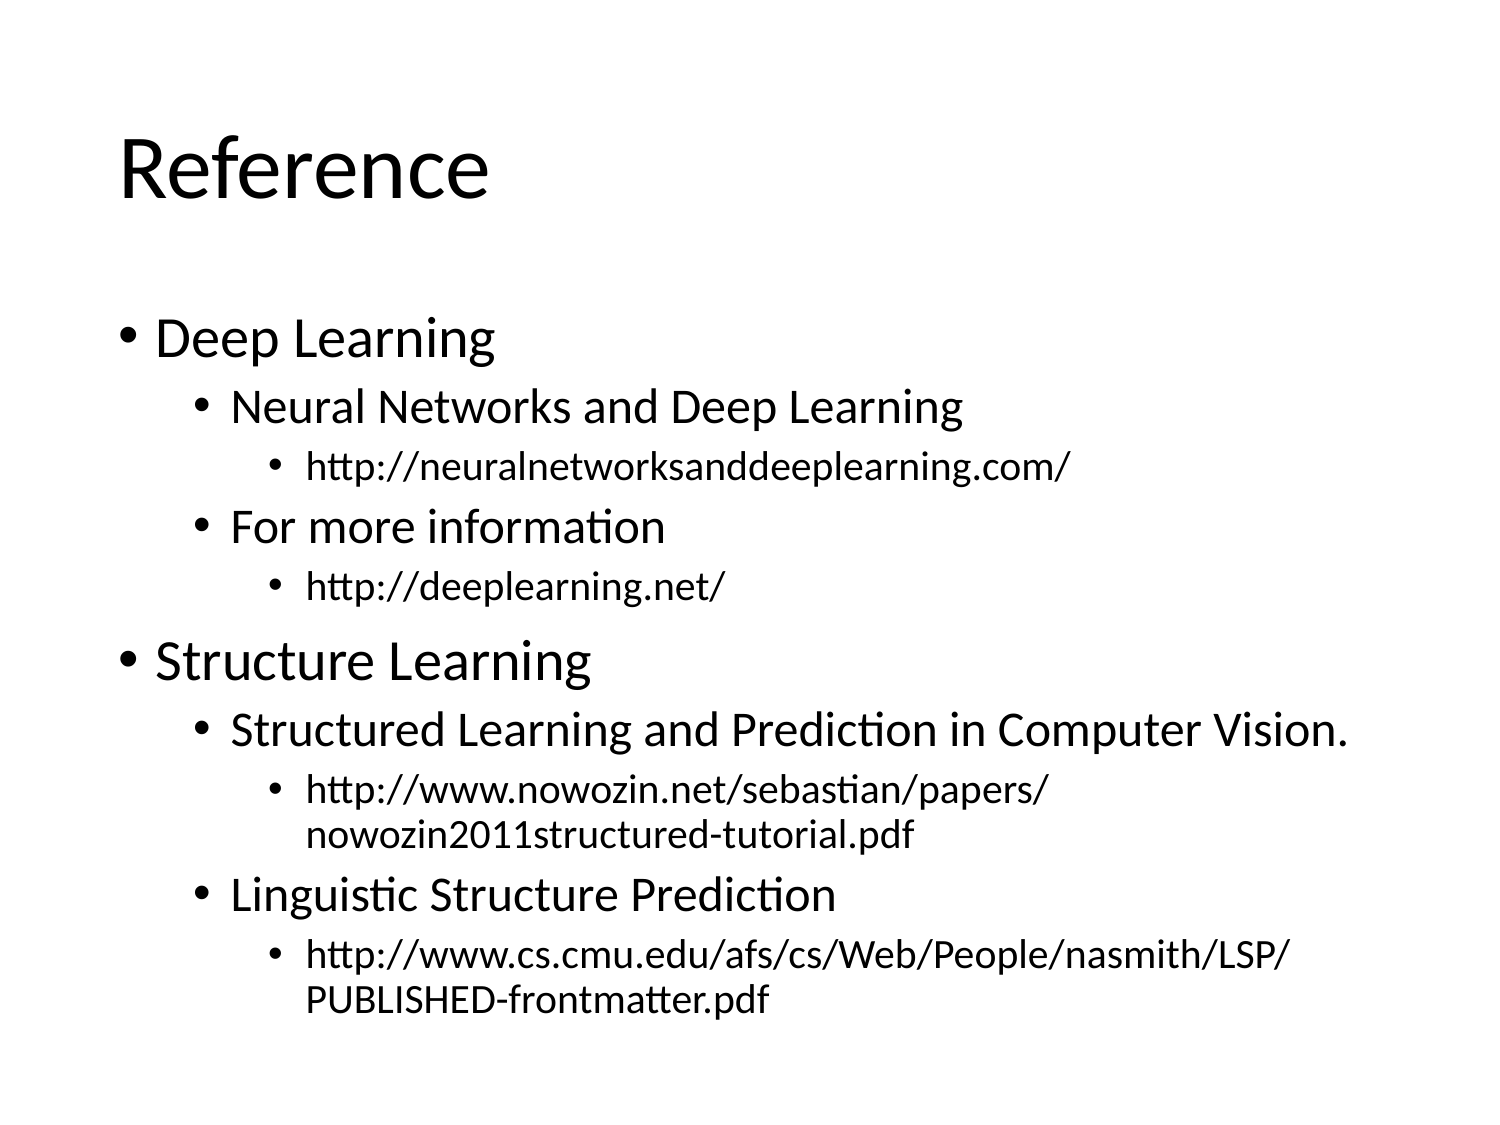

# Reference
Deep Learning
Neural Networks and Deep Learning
http://neuralnetworksanddeeplearning.com/
For more information
http://deeplearning.net/
Structure Learning
Structured Learning and Prediction in Computer Vision.
http://www.nowozin.net/sebastian/papers/nowozin2011structured-tutorial.pdf
Linguistic Structure Prediction
http://www.cs.cmu.edu/afs/cs/Web/People/nasmith/LSP/PUBLISHED-frontmatter.pdf